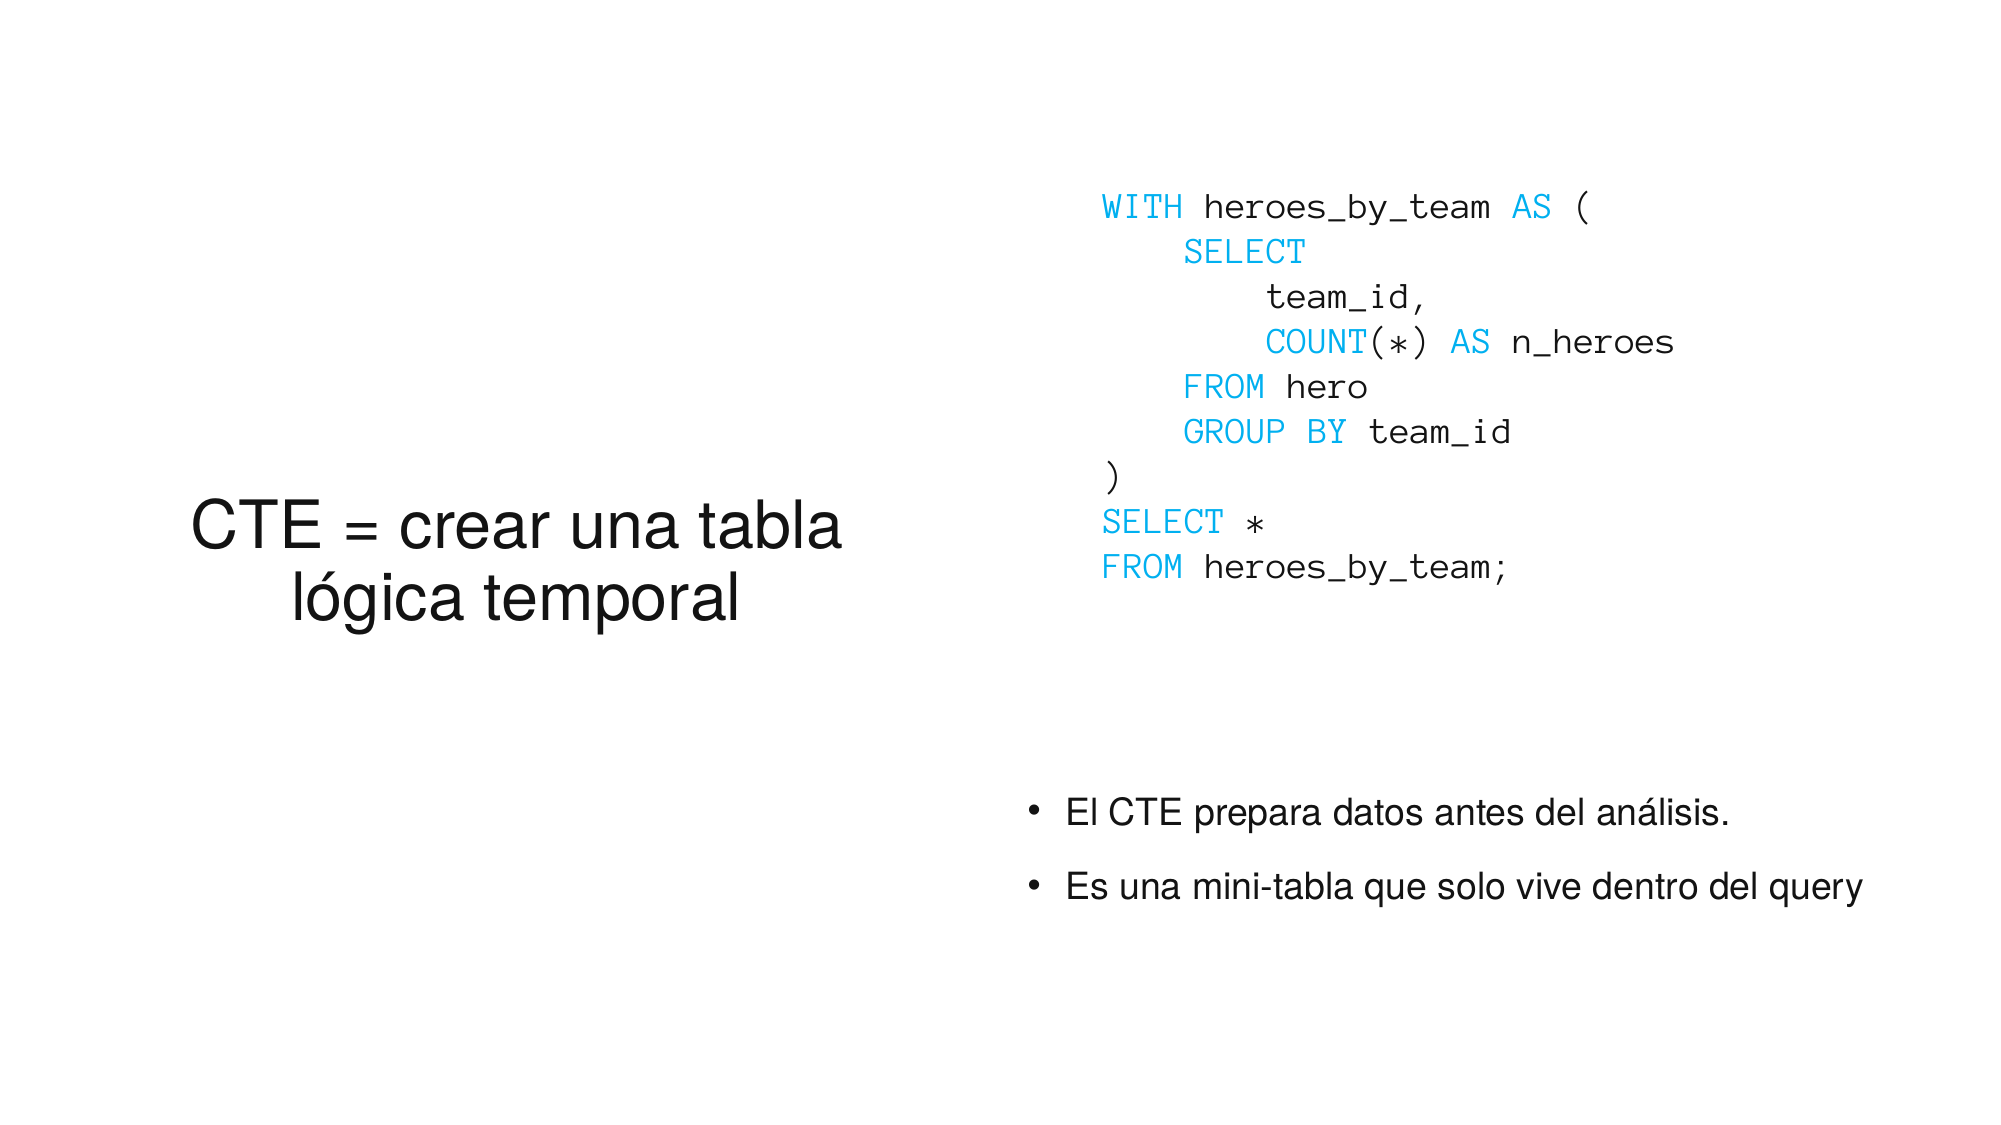

WITH heroes_by_team AS (
    SELECT
        team_id,
        COUNT(*) AS n_heroes
    FROM hero
    GROUP BY team_id
)
SELECT *
FROM heroes_by_team;

# CTE = crear una tabla lógica temporal
El CTE prepara datos antes del análisis.
Es una mini‑tabla que solo vive dentro del query